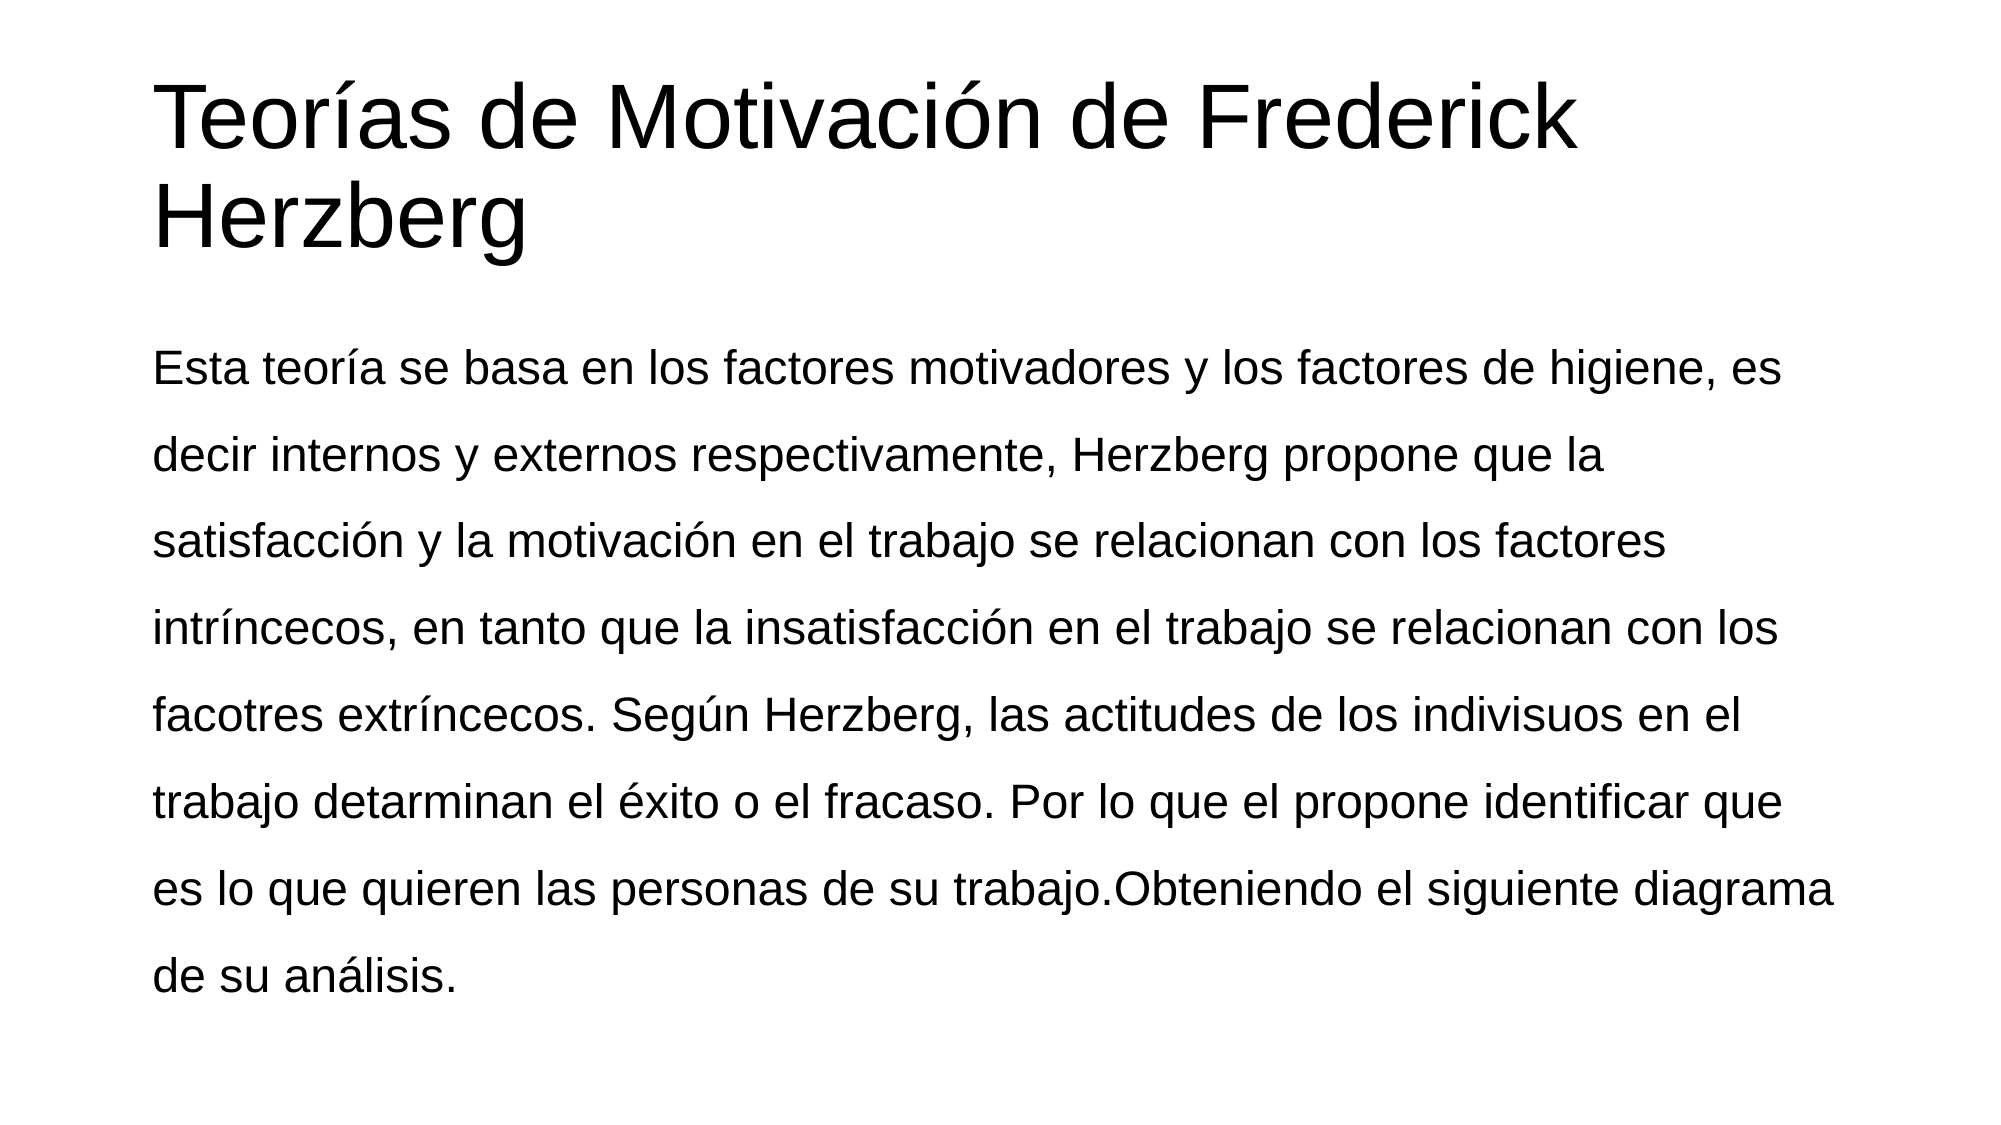

# Teorías de Motivación de Frederick Herzberg
Esta teoría se basa en los factores motivadores y los factores de higiene, es decir internos y externos respectivamente, Herzberg propone que la satisfacción y la motivación en el trabajo se relacionan con los factores intríncecos, en tanto que la insatisfacción en el trabajo se relacionan con los facotres extríncecos. Según Herzberg, las actitudes de los indivisuos en el trabajo detarminan el éxito o el fracaso. Por lo que el propone identificar que es lo que quieren las personas de su trabajo.Obteniendo el siguiente diagrama de su análisis.